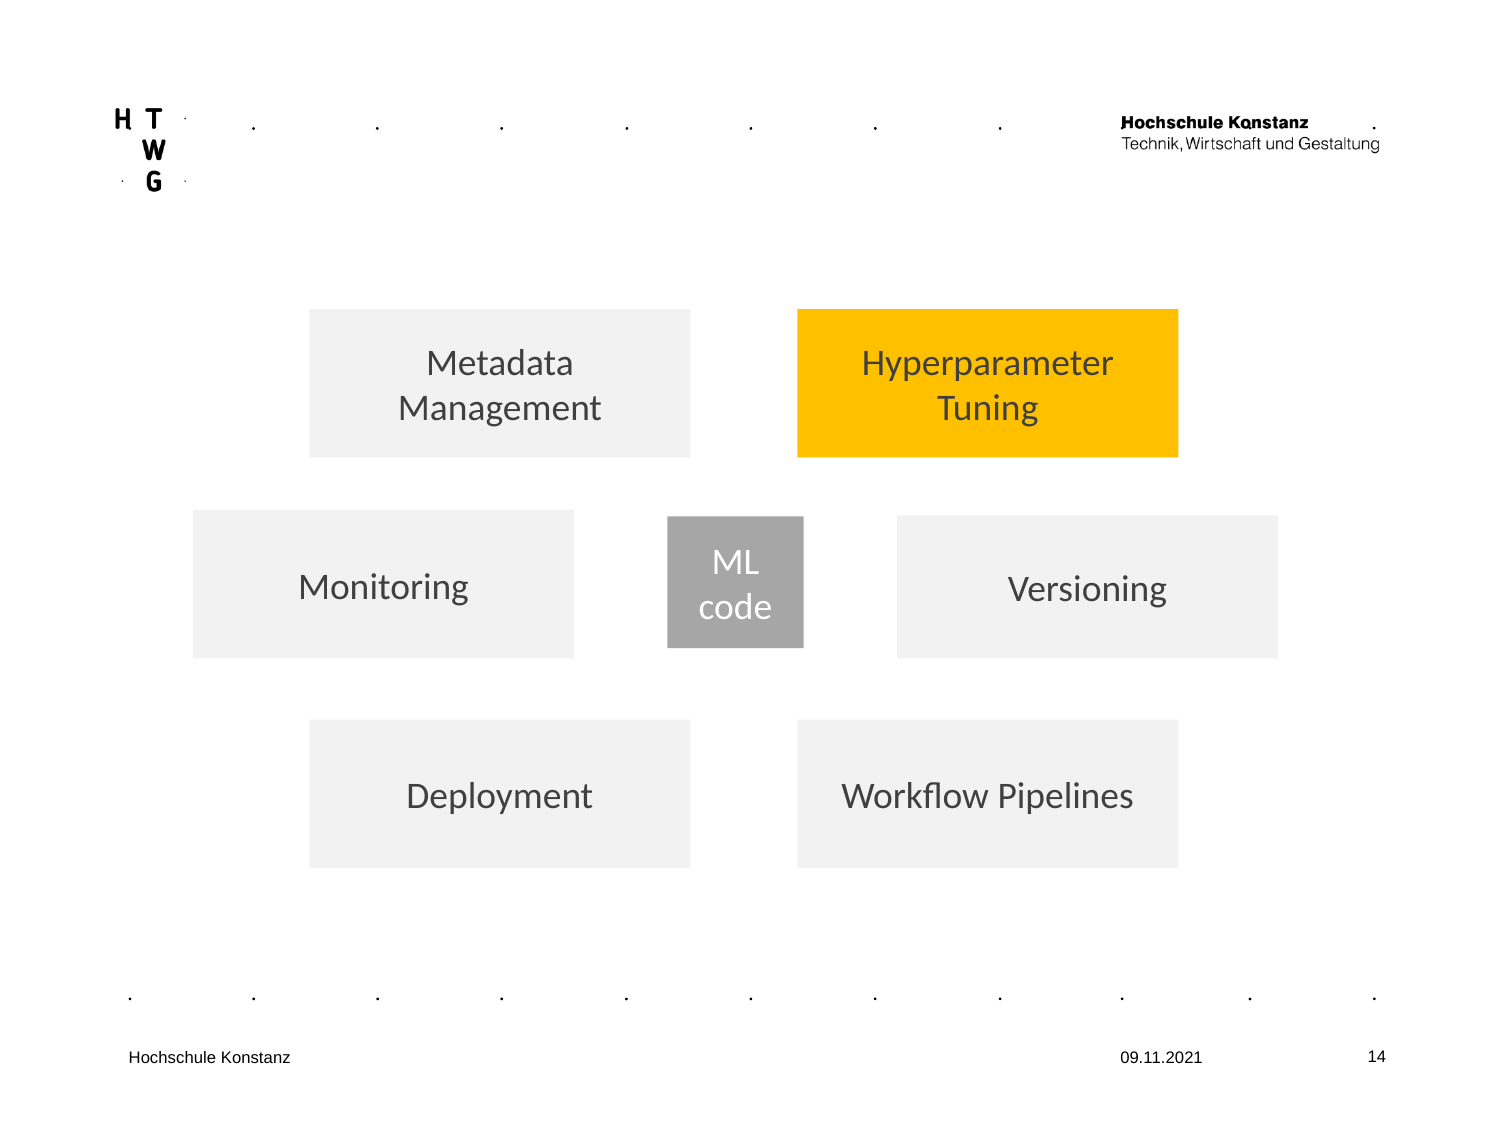

Metadata Management
Hyperparameter Tuning
Monitoring
Versioning
ML
code
Deployment
Workflow Pipelines